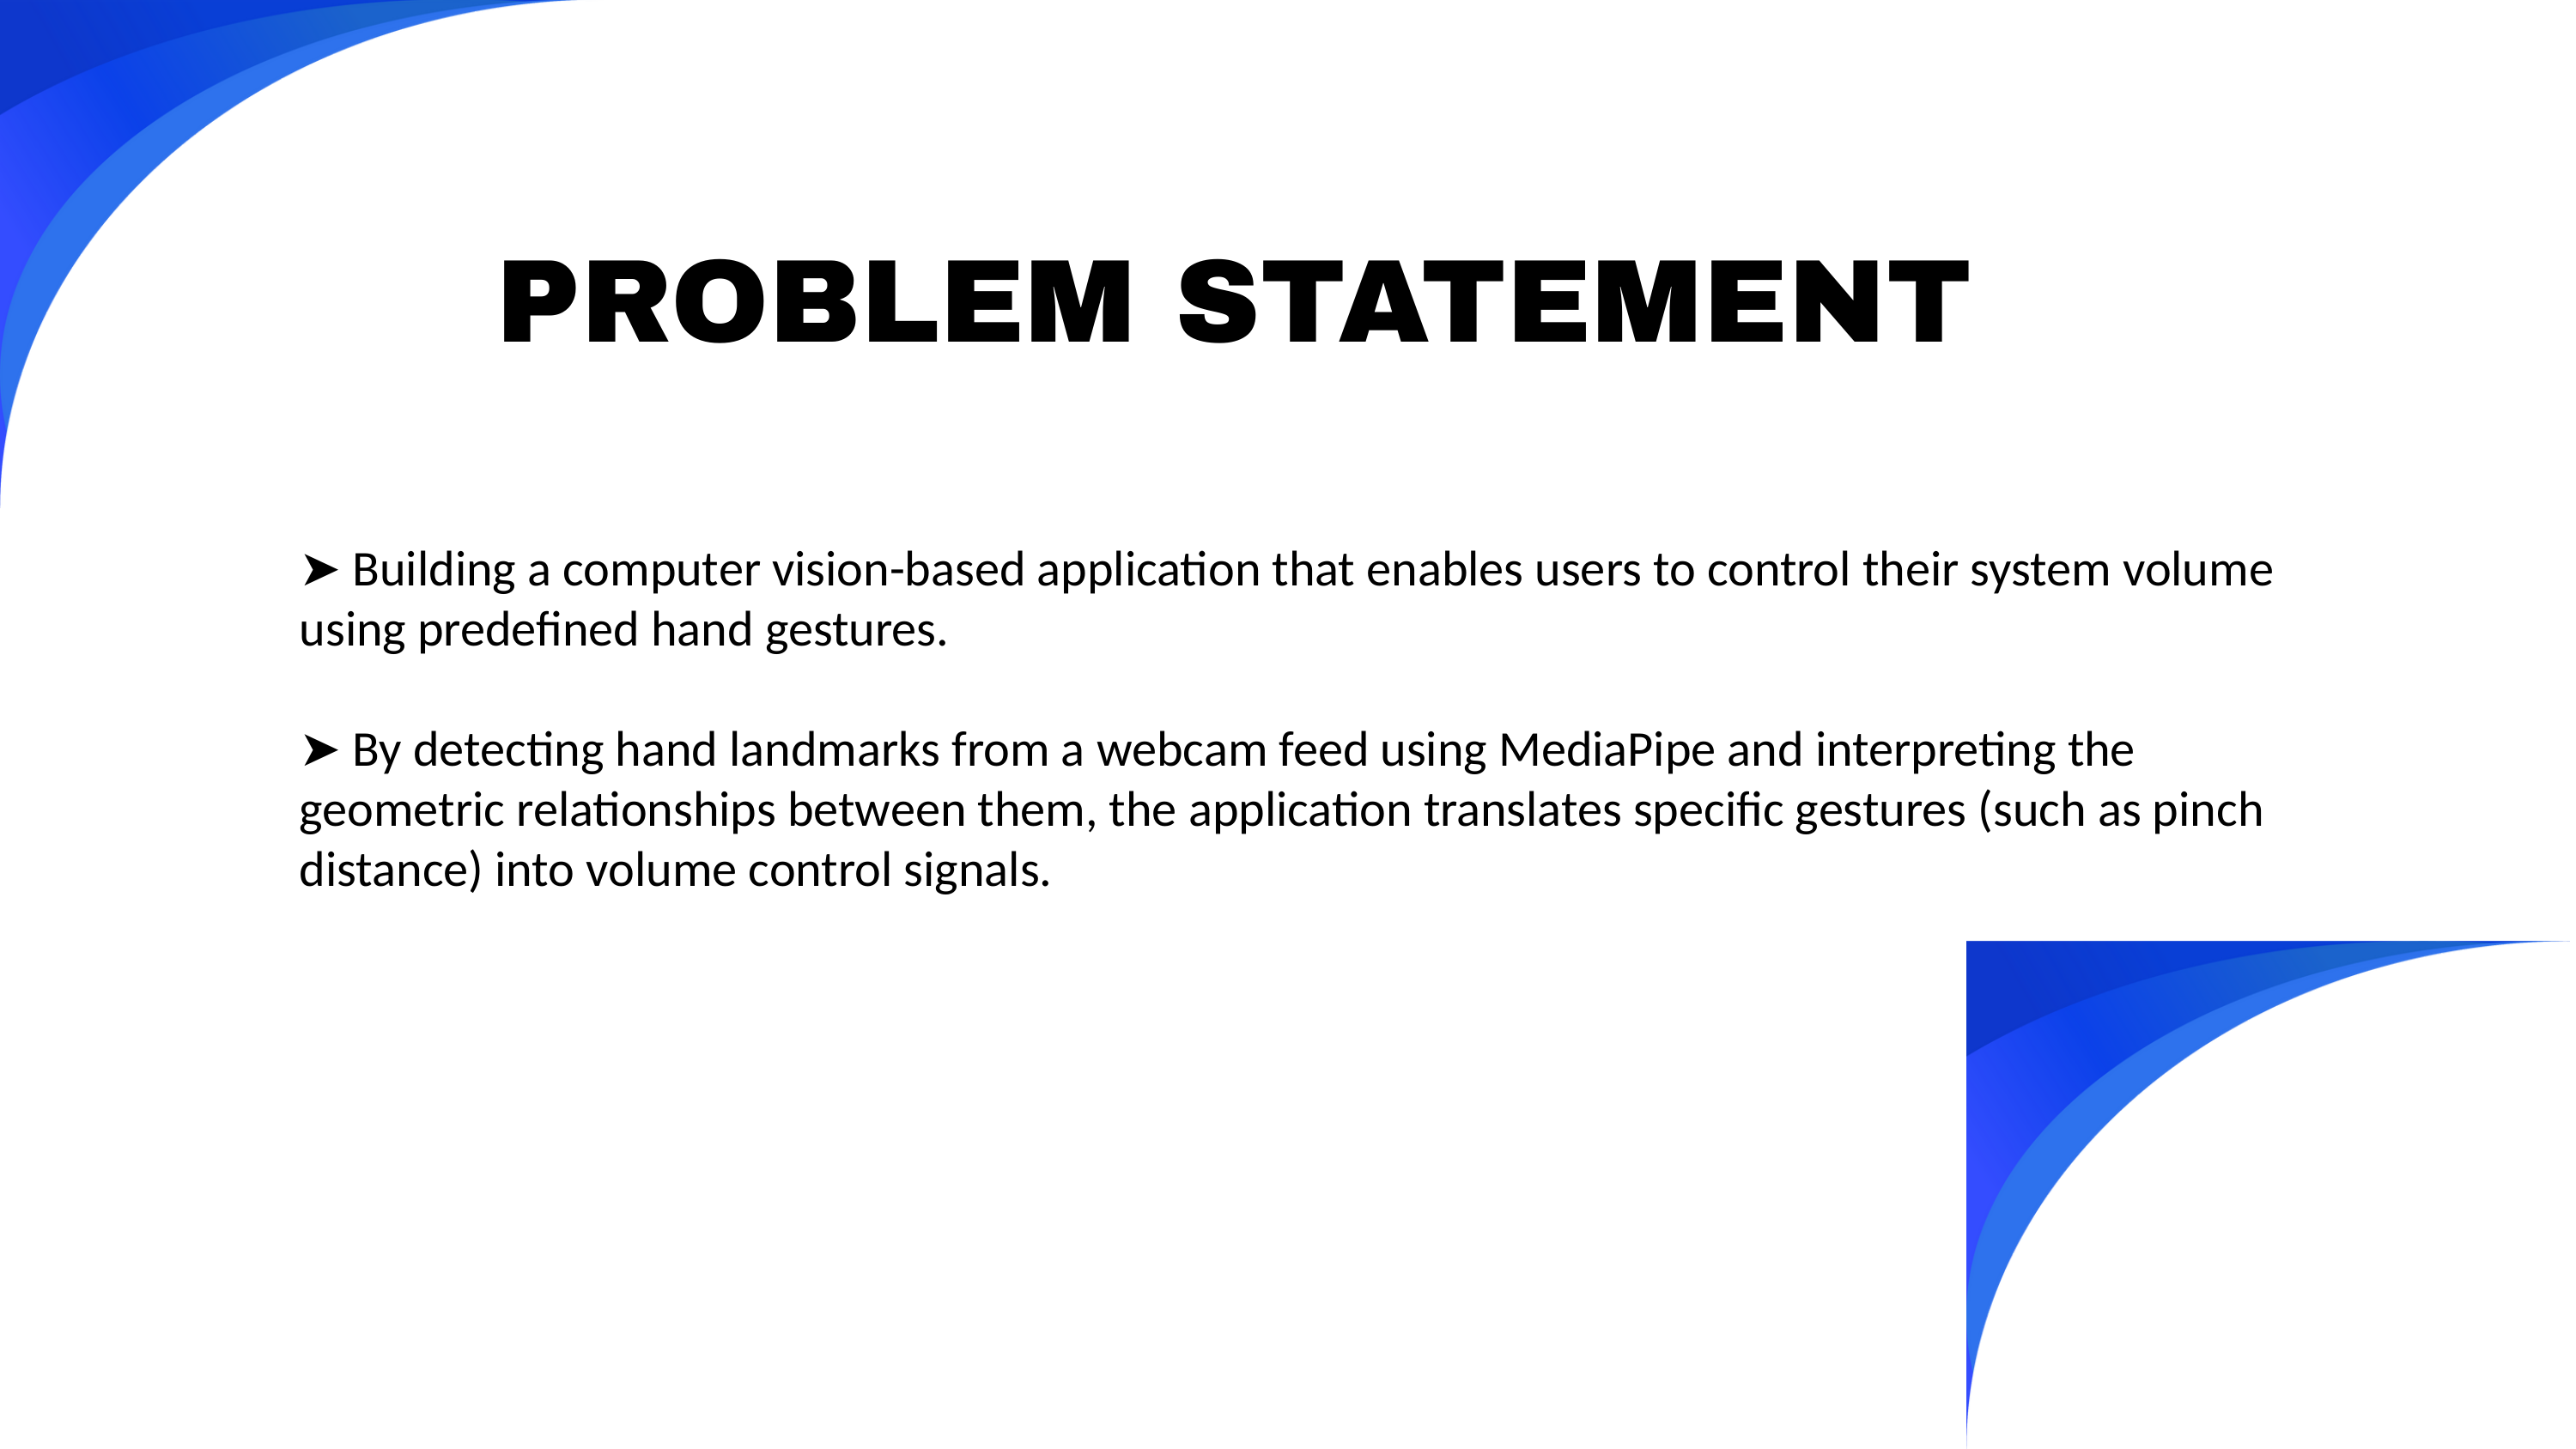

PROBLEM STATEMENT
➤ Building a computer vision-based application that enables users to control their system volume using predefined hand gestures.

➤ By detecting hand landmarks from a webcam feed using MediaPipe and interpreting the geometric relationships between them, the application translates specific gestures (such as pinch distance) into volume control signals.

3